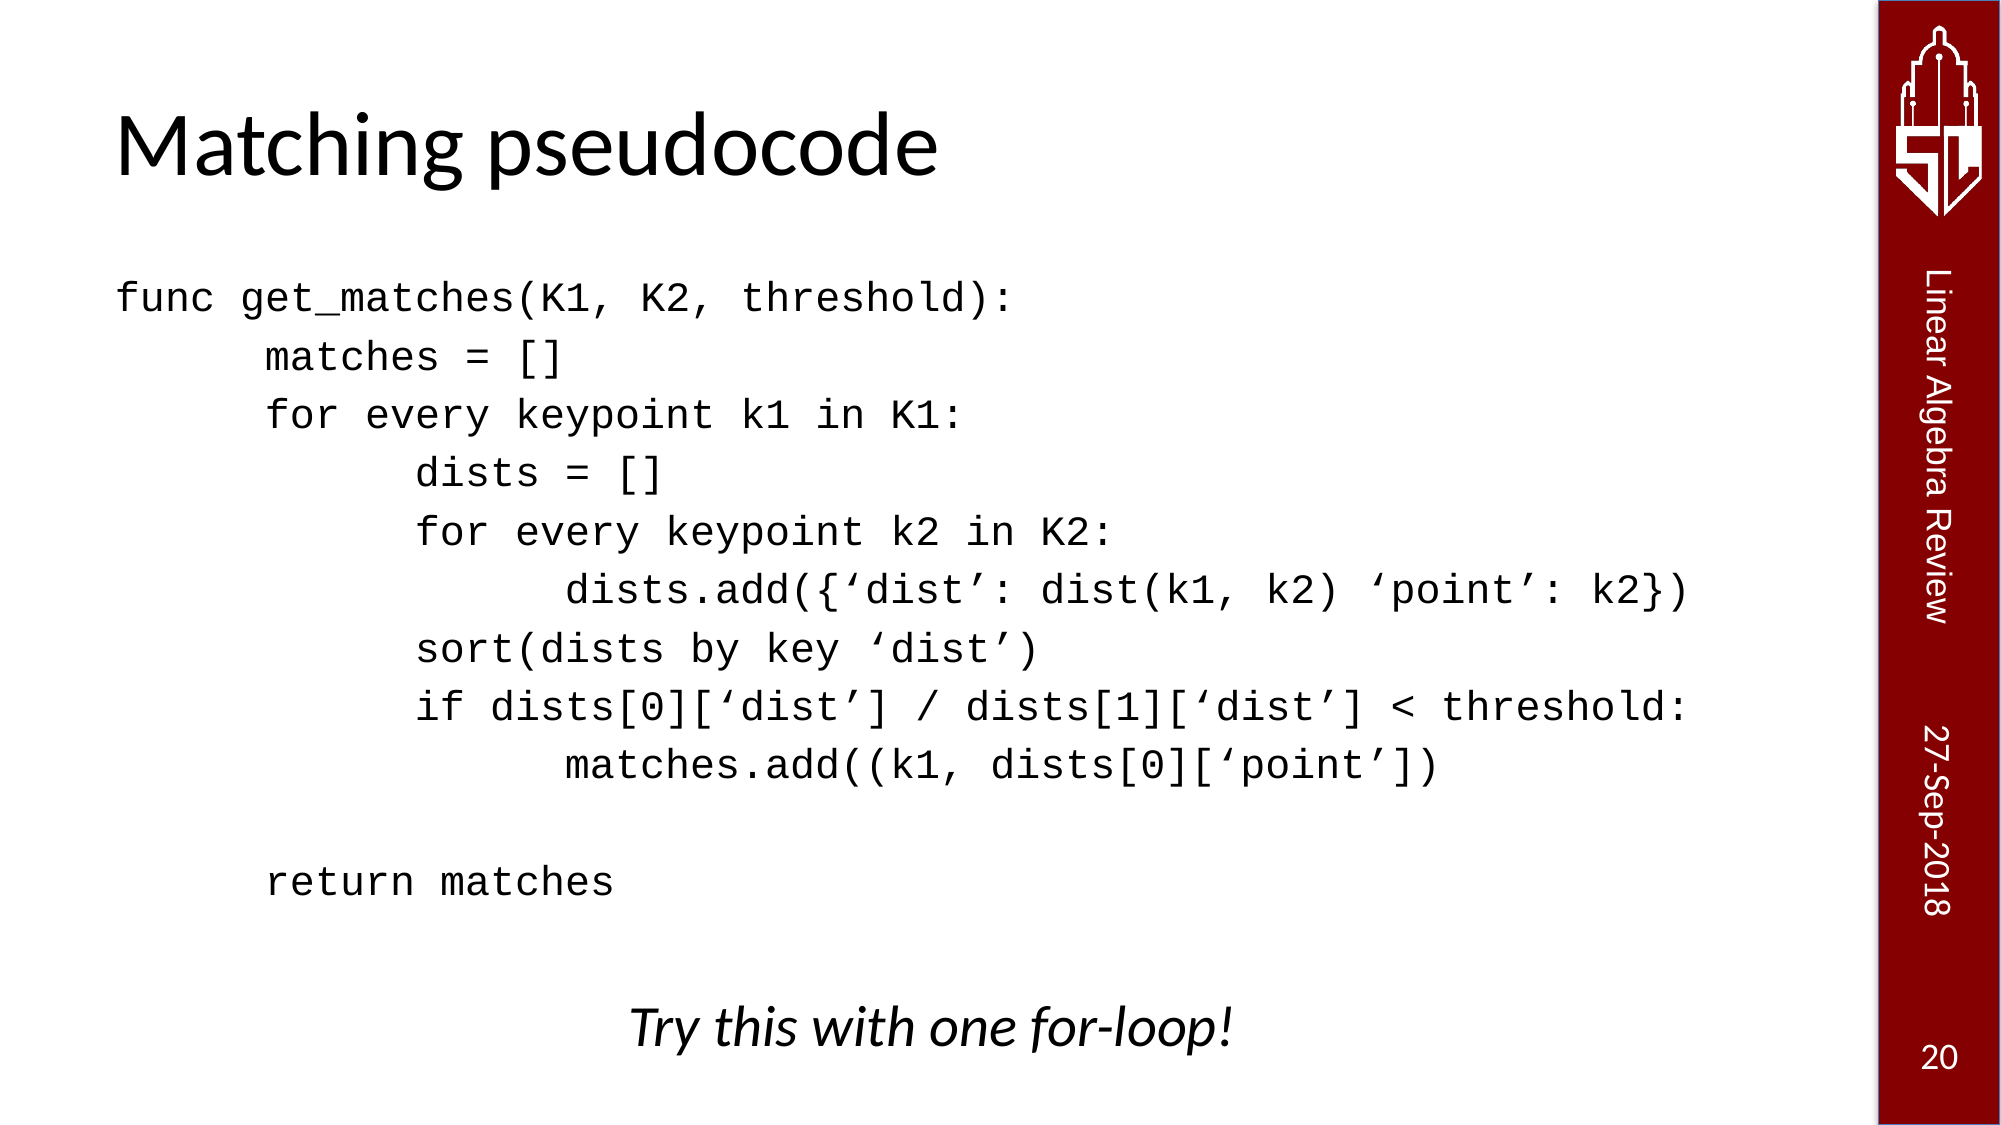

# Matching pseudocode
func get_matches(K1, K2, threshold):
	matches = []
	for every keypoint k1 in K1:
		dists = []
		for every keypoint k2 in K2:
			dists.add({‘dist’: dist(k1, k2) ‘point’: k2})
		sort(dists by key ‘dist’)
		if dists[0][‘dist’] / dists[1][‘dist’] < threshold:
			matches.add((k1, dists[0][‘point’])

	return matches
Try this with one for-loop!